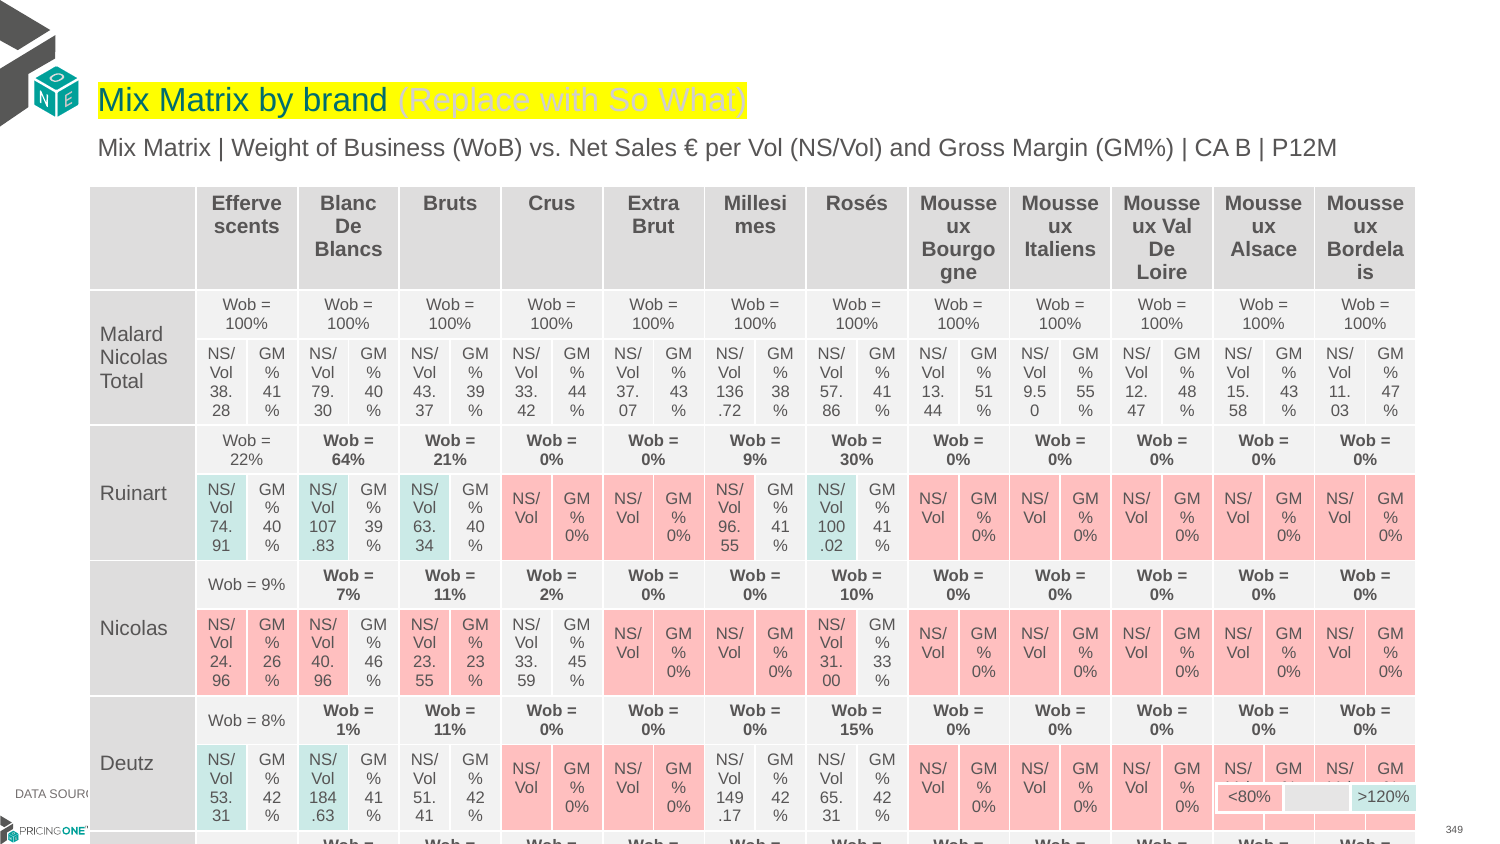

# Mix Matrix by brand (Replace with So What)
Mix Matrix | Weight of Business (WoB) vs. Net Sales € per Vol (NS/Vol) and Gross Margin (GM%) | CA B | P12M
|  | Effervescents |  | Blanc De Blancs |  | Bruts |  | Crus |  | Extra Brut |  | Millesimes |  | Rosés |  | Mousseux Bourgogne |  | Mousseux Italiens |  | Mousseux Val De Loire |  | Mousseux Alsace |  | Mousseux Bordelais |  |
| --- | --- | --- | --- | --- | --- | --- | --- | --- | --- | --- | --- | --- | --- | --- | --- | --- | --- | --- | --- | --- | --- | --- | --- | --- |
| Malard Nicolas Total | Wob = 100% |  | Wob = 100% |  | Wob = 100% |  | Wob = 100% |  | Wob = 100% |  | Wob = 100% |  | Wob = 100% |  | Wob = 100% |  | Wob = 100% |  | Wob = 100% |  | Wob = 100% |  | Wob = 100% |  |
|  | NS/Vol 38.28 | GM% 41% | NS/Vol 79.30 | GM% 40% | NS/Vol 43.37 | GM% 39% | NS/Vol 33.42 | GM% 44% | NS/Vol 37.07 | GM% 43% | NS/Vol 136.72 | GM% 38% | NS/Vol 57.86 | GM% 41% | NS/Vol 13.44 | GM% 51% | NS/Vol 9.50 | GM% 55% | NS/Vol 12.47 | GM% 48% | NS/Vol 15.58 | GM% 43% | NS/Vol 11.03 | GM% 47% |
| Ruinart | Wob = 22% |  | Wob = 64% |  | Wob = 21% |  | Wob = 0% |  | Wob = 0% |  | Wob = 9% |  | Wob = 30% |  | Wob = 0% |  | Wob = 0% |  | Wob = 0% |  | Wob = 0% |  | Wob = 0% |  |
|  | NS/Vol 74.91 | GM% 40% | NS/Vol 107.83 | GM% 39% | NS/Vol 63.34 | GM% 40% | NS/Vol | GM% 0% | NS/Vol | GM% 0% | NS/Vol 96.55 | GM% 41% | NS/Vol 100.02 | GM% 41% | NS/Vol | GM% 0% | NS/Vol | GM% 0% | NS/Vol | GM% 0% | NS/Vol | GM% 0% | NS/Vol | GM% 0% |
| Nicolas | Wob = 9% |  | Wob = 7% |  | Wob = 11% |  | Wob = 2% |  | Wob = 0% |  | Wob = 0% |  | Wob = 10% |  | Wob = 0% |  | Wob = 0% |  | Wob = 0% |  | Wob = 0% |  | Wob = 0% |  |
|  | NS/Vol 24.96 | GM% 26% | NS/Vol 40.96 | GM% 46% | NS/Vol 23.55 | GM% 23% | NS/Vol 33.59 | GM% 45% | NS/Vol | GM% 0% | NS/Vol | GM% 0% | NS/Vol 31.00 | GM% 33% | NS/Vol | GM% 0% | NS/Vol | GM% 0% | NS/Vol | GM% 0% | NS/Vol | GM% 0% | NS/Vol | GM% 0% |
| Deutz | Wob = 8% |  | Wob = 1% |  | Wob = 11% |  | Wob = 0% |  | Wob = 0% |  | Wob = 0% |  | Wob = 15% |  | Wob = 0% |  | Wob = 0% |  | Wob = 0% |  | Wob = 0% |  | Wob = 0% |  |
|  | NS/Vol 53.31 | GM% 42% | NS/Vol 184.63 | GM% 41% | NS/Vol 51.41 | GM% 42% | NS/Vol | GM% 0% | NS/Vol | GM% 0% | NS/Vol 149.17 | GM% 42% | NS/Vol 65.31 | GM% 42% | NS/Vol | GM% 0% | NS/Vol | GM% 0% | NS/Vol | GM% 0% | NS/Vol | GM% 0% | NS/Vol | GM% 0% |
| Laurent Perrier | Wob = 5% |  | Wob = 0% |  | Wob = 7% |  | Wob = 0% |  | Wob = 0% |  | Wob = 5% |  | Wob = 11% |  | Wob = 0% |  | Wob = 0% |  | Wob = 0% |  | Wob = 0% |  | Wob = 0% |  |
|  | NS/Vol 51.47 | GM% 41% | NS/Vol 109.79 | GM% 43% | NS/Vol 47.58 | GM% 41% | NS/Vol | GM% 0% | NS/Vol | GM% 0% | NS/Vol 67.91 | GM% 41% | NS/Vol 89.72 | GM% 39% | NS/Vol | GM% 0% | NS/Vol | GM% 0% | NS/Vol | GM% 0% | NS/Vol | GM% 0% | NS/Vol | GM% 0% |
| All Others | Wob = 5% |  | Wob = 0% |  | Wob = 4% |  | Wob = 0% |  | Wob = 0% |  | Wob = 1% |  | Wob = 0% |  | Wob = 0% |  | Wob = 43% |  | Wob = 35% |  | Wob = 29% |  | Wob = 0% |  |
|  | NS/Vol 16.39 | GM% 46% | NS/Vol 45.39 | GM% 44% | NS/Vol 41.87 | GM% 41% | NS/Vol | GM% 0% | NS/Vol | GM% 0% | NS/Vol 196.59 | GM% 41% | NS/Vol | GM% 0% | NS/Vol | GM% 0% | NS/Vol 7.93 | GM% 57% | NS/Vol 12.29 | GM% 44% | NS/Vol 10.55 | GM% 35% | NS/Vol | GM% 0% |
| Malard | Wob = 5% |  | Wob = 6% |  | Wob = 0% |  | Wob = 69% |  | Wob = 0% |  | Wob = 8% |  | Wob = 5% |  | Wob = 0% |  | Wob = 0% |  | Wob = 0% |  | Wob = 0% |  | Wob = 0% |  |
|  | NS/Vol 35.11 | GM% 43% | NS/Vol 39.14 | GM% 43% | NS/Vol | GM% 0% | NS/Vol 33.26 | GM% 43% | NS/Vol | GM% 0% | NS/Vol 41.46 | GM% 41% | NS/Vol 38.79 | GM% 43% | NS/Vol | GM% 0% | NS/Vol | GM% 0% | NS/Vol | GM% 0% | NS/Vol | GM% 0% | NS/Vol | GM% 0% |
| Nicolas Feuillatte | Wob = 3% |  | Wob = 0% |  | Wob = 1% |  | Wob = 0% |  | Wob = 75% |  | Wob = 0% |  | Wob = 6% |  | Wob = 0% |  | Wob = 0% |  | Wob = 0% |  | Wob = 0% |  | Wob = 0% |  |
|  | NS/Vol 35.53 | GM% 44% | NS/Vol | GM% 0% | NS/Vol 38.40 | GM% 42% | NS/Vol | GM% 0% | NS/Vol 34.59 | GM% 45% | NS/Vol | GM% 0% | NS/Vol 40.87 | GM% 44% | NS/Vol | GM% 0% | NS/Vol | GM% 0% | NS/Vol | GM% 0% | NS/Vol | GM% 0% | NS/Vol | GM% 0% |
| Heidsieck & Co Monopole | Wob = 3% |  | Wob = 0% |  | Wob = 5% |  | Wob = 0% |  | Wob = 0% |  | Wob = 0% |  | Wob = 0% |  | Wob = 0% |  | Wob = 0% |  | Wob = 0% |  | Wob = 0% |  | Wob = 0% |  |
|  | NS/Vol 33.84 | GM% 40% | NS/Vol | GM% 0% | NS/Vol 33.84 | GM% 40% | NS/Vol | GM% 0% | NS/Vol | GM% 0% | NS/Vol | GM% 0% | NS/Vol | GM% 0% | NS/Vol | GM% 0% | NS/Vol | GM% 0% | NS/Vol | GM% 0% | NS/Vol | GM% 0% | NS/Vol | GM% 0% |
| Roederer | Wob = 3% |  | Wob = 0% |  | Wob = 3% |  | Wob = 0% |  | Wob = 0% |  | Wob = 23% |  | Wob = 0% |  | Wob = 0% |  | Wob = 0% |  | Wob = 0% |  | Wob = 0% |  | Wob = 0% |  |
|  | NS/Vol 75.38 | GM% 42% | NS/Vol | GM% 0% | NS/Vol 63.91 | GM% 43% | NS/Vol | GM% 0% | NS/Vol | GM% 0% | NS/Vol 146.45 | GM% 40% | NS/Vol 604.17 | GM% 39% | NS/Vol | GM% 0% | NS/Vol | GM% 0% | NS/Vol | GM% 0% | NS/Vol | GM% 0% | NS/Vol | GM% 0% |
| Ayala | Wob = 3% |  | Wob = 2% |  | Wob = 4% |  | Wob = 0% |  | Wob = 0% |  | Wob = 0% |  | Wob = 0% |  | Wob = 0% |  | Wob = 0% |  | Wob = 0% |  | Wob = 0% |  | Wob = 0% |  |
|  | NS/Vol 42.29 | GM% 41% | NS/Vol 76.94 | GM% 41% | NS/Vol 41.53 | GM% 41% | NS/Vol | GM% 0% | NS/Vol | GM% 0% | NS/Vol | GM% 0% | NS/Vol | GM% 0% | NS/Vol | GM% 0% | NS/Vol | GM% 0% | NS/Vol | GM% 0% | NS/Vol | GM% 0% | NS/Vol | GM% 0% |
| Canard Duchêne | Wob = 3% |  | Wob = 0% |  | Wob = 4% |  | Wob = 0% |  | Wob = 1% |  | Wob = 0% |  | Wob = 0% |  | Wob = 0% |  | Wob = 0% |  | Wob = 0% |  | Wob = 0% |  | Wob = 0% |  |
|  | NS/Vol 34.92 | GM% 45% | NS/Vol | GM% 0% | NS/Vol 34.88 | GM% 45% | NS/Vol | GM% 0% | NS/Vol 36.00 | GM% 44% | NS/Vol | GM% 0% | NS/Vol | GM% 0% | NS/Vol | GM% 0% | NS/Vol | GM% 0% | NS/Vol | GM% 0% | NS/Vol | GM% 0% | NS/Vol | GM% 0% |
| Taittinger | Wob = 2% |  | Wob = 1% |  | Wob = 4% |  | Wob = 0% |  | Wob = 0% |  | Wob = 0% |  | Wob = 0% |  | Wob = 0% |  | Wob = 0% |  | Wob = 0% |  | Wob = 0% |  | Wob = 0% |  |
|  | NS/Vol 51.46 | GM% 40% | NS/Vol 223.40 | GM% 45% | NS/Vol 49.77 | GM% 40% | NS/Vol | GM% 0% | NS/Vol | GM% 0% | NS/Vol | GM% 0% | NS/Vol | GM% 0% | NS/Vol | GM% 0% | NS/Vol | GM% 0% | NS/Vol | GM% 0% | NS/Vol | GM% 0% | NS/Vol | GM% 0% |
DATA SOURCE: Client P&L
| <80% |  | >120% |
| --- | --- | --- |

14/01/2024
349